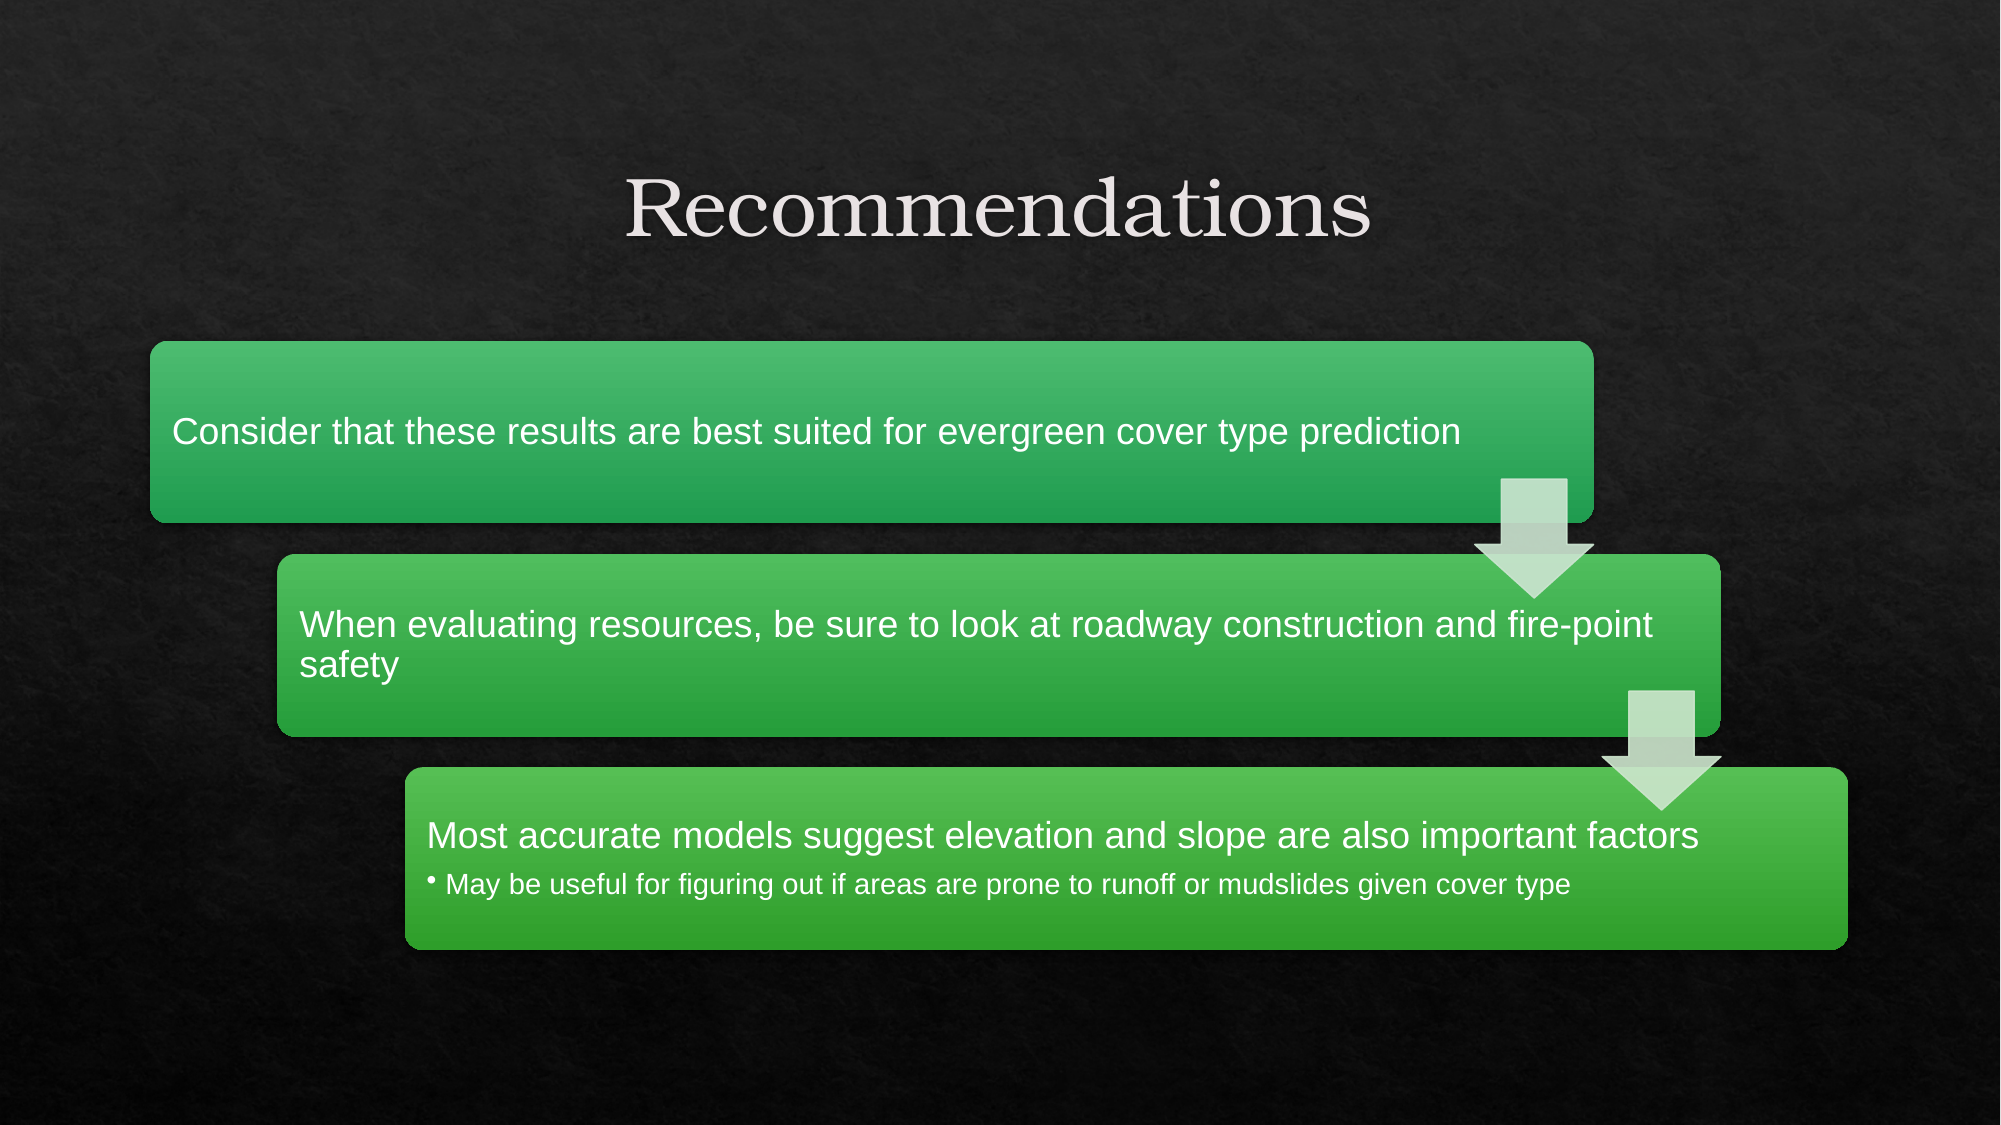

# Recommendations
Consider that these results are best suited for evergreen cover type prediction
When evaluating resources, be sure to look at roadway construction and fire-point safety
Most accurate models suggest elevation and slope are also important factors
May be useful for figuring out if areas are prone to runoff or mudslides given cover type